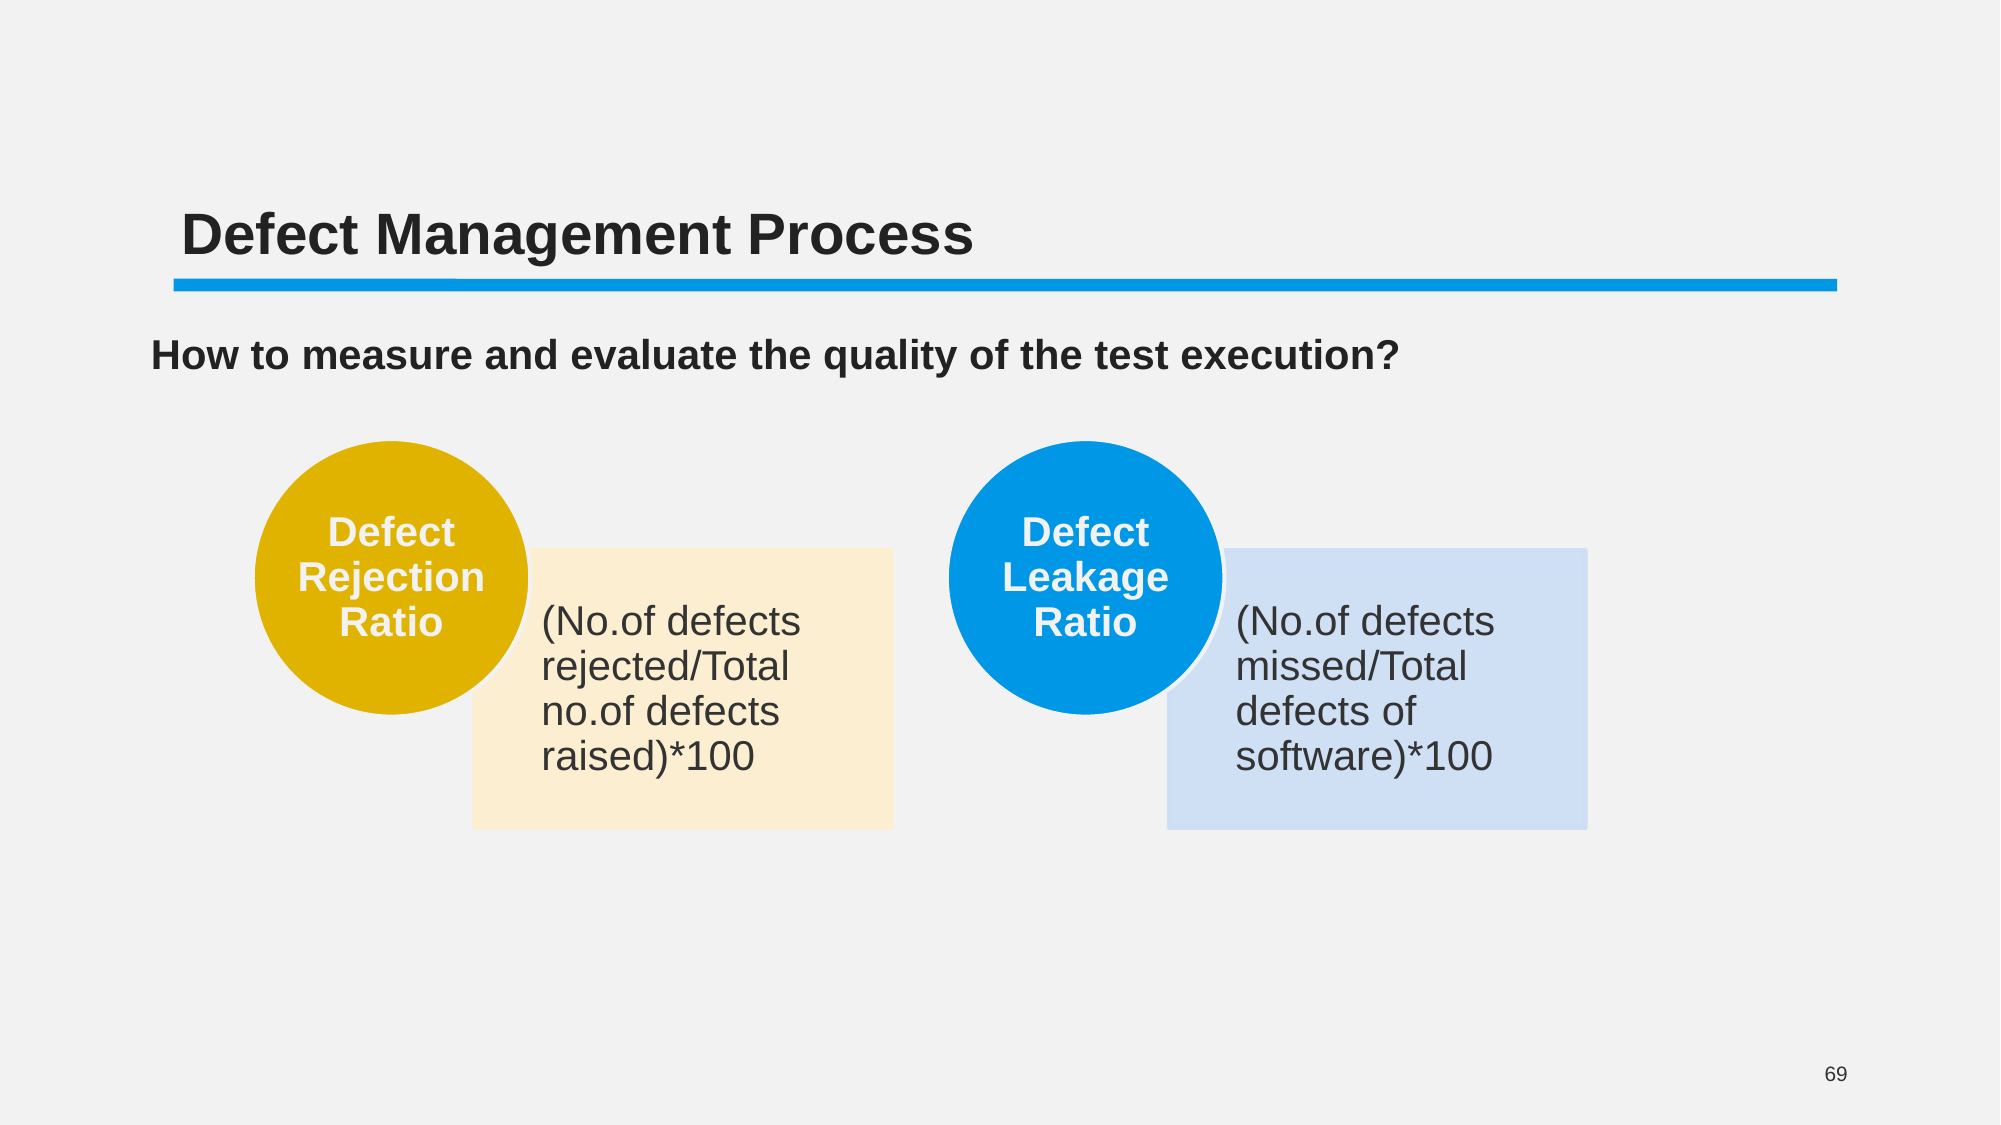

Defect Management Process
(No.of defects rejected/Total no.of defects raised)*100
Defect Rejection Ratio
(No.of defects missed/Total defects of software)*100
Defect Leakage Ratio
How to measure and evaluate the quality of the test execution?

69